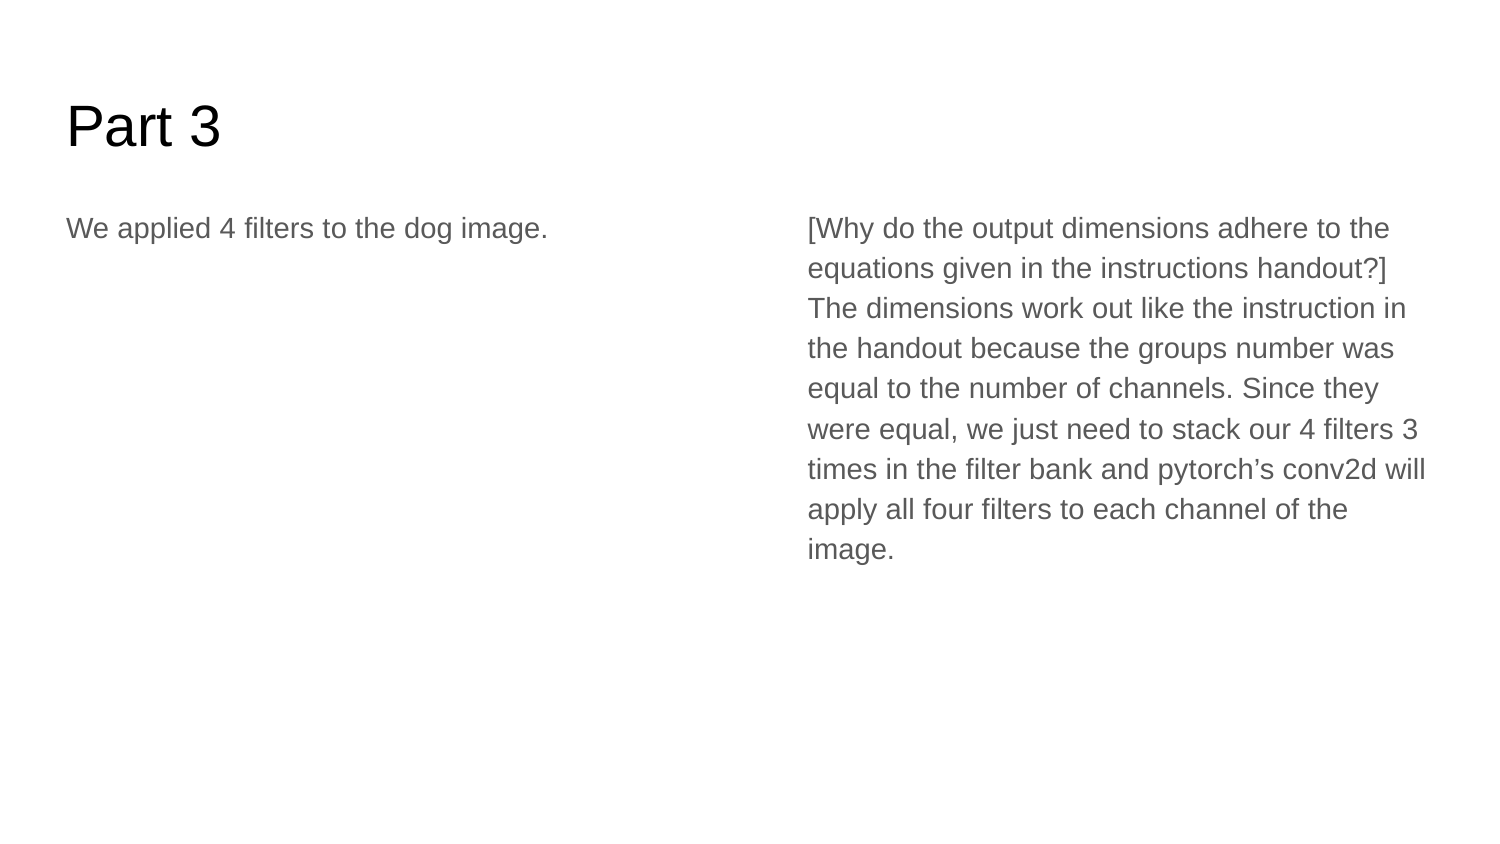

# Part 3
We applied 4 filters to the dog image.

[Why do the output dimensions adhere to the equations given in the instructions handout?]
The dimensions work out like the instruction in the handout because the groups number was equal to the number of channels. Since they were equal, we just need to stack our 4 filters 3 times in the filter bank and pytorch’s conv2d will apply all four filters to each channel of the image.